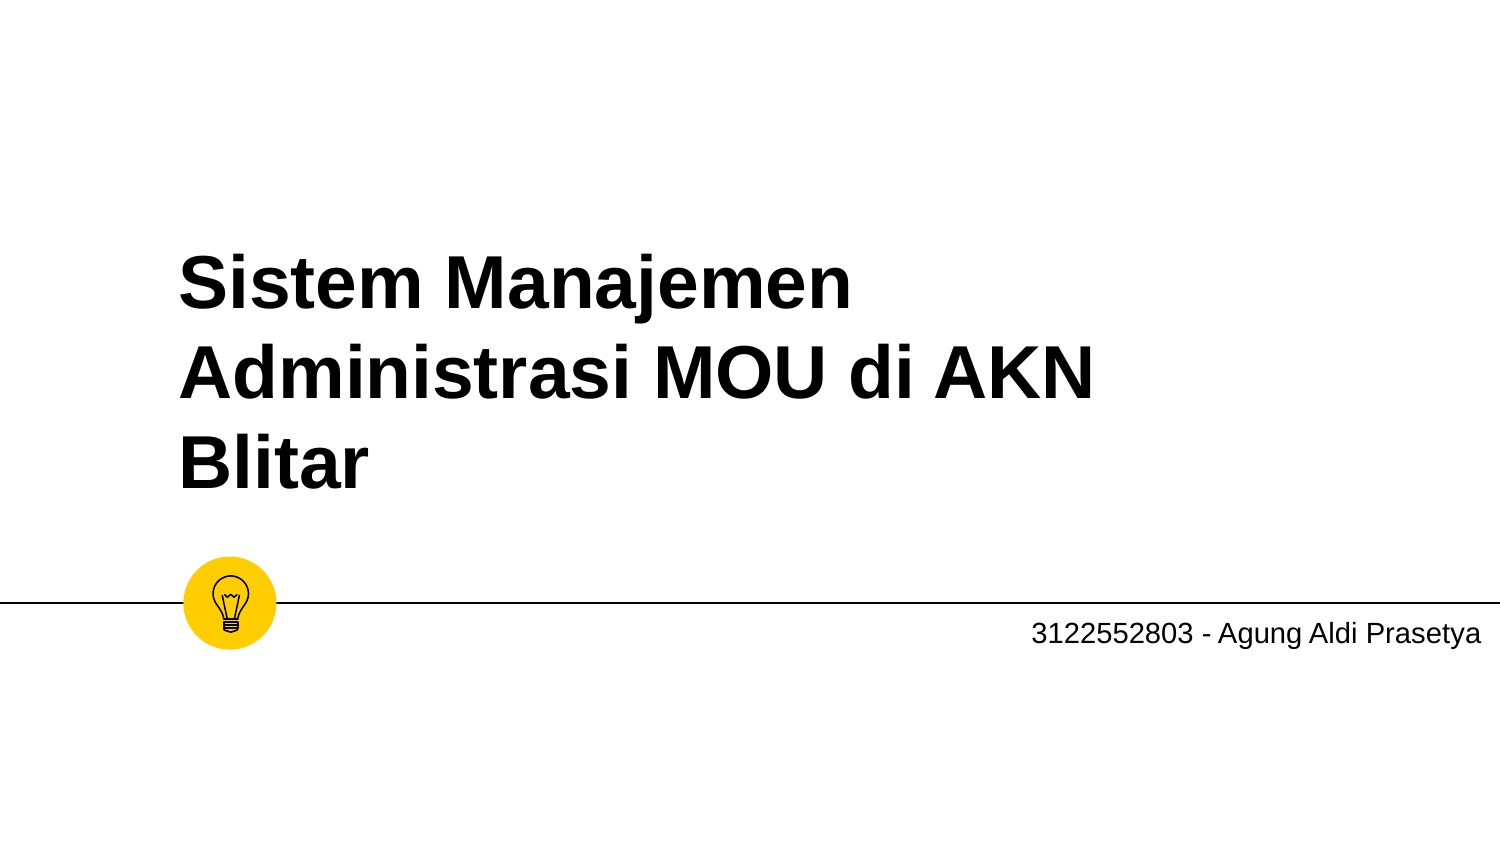

# Sistem Manajemen Administrasi MOU di AKN Blitar

3122552803 - Agung Aldi Prasetya